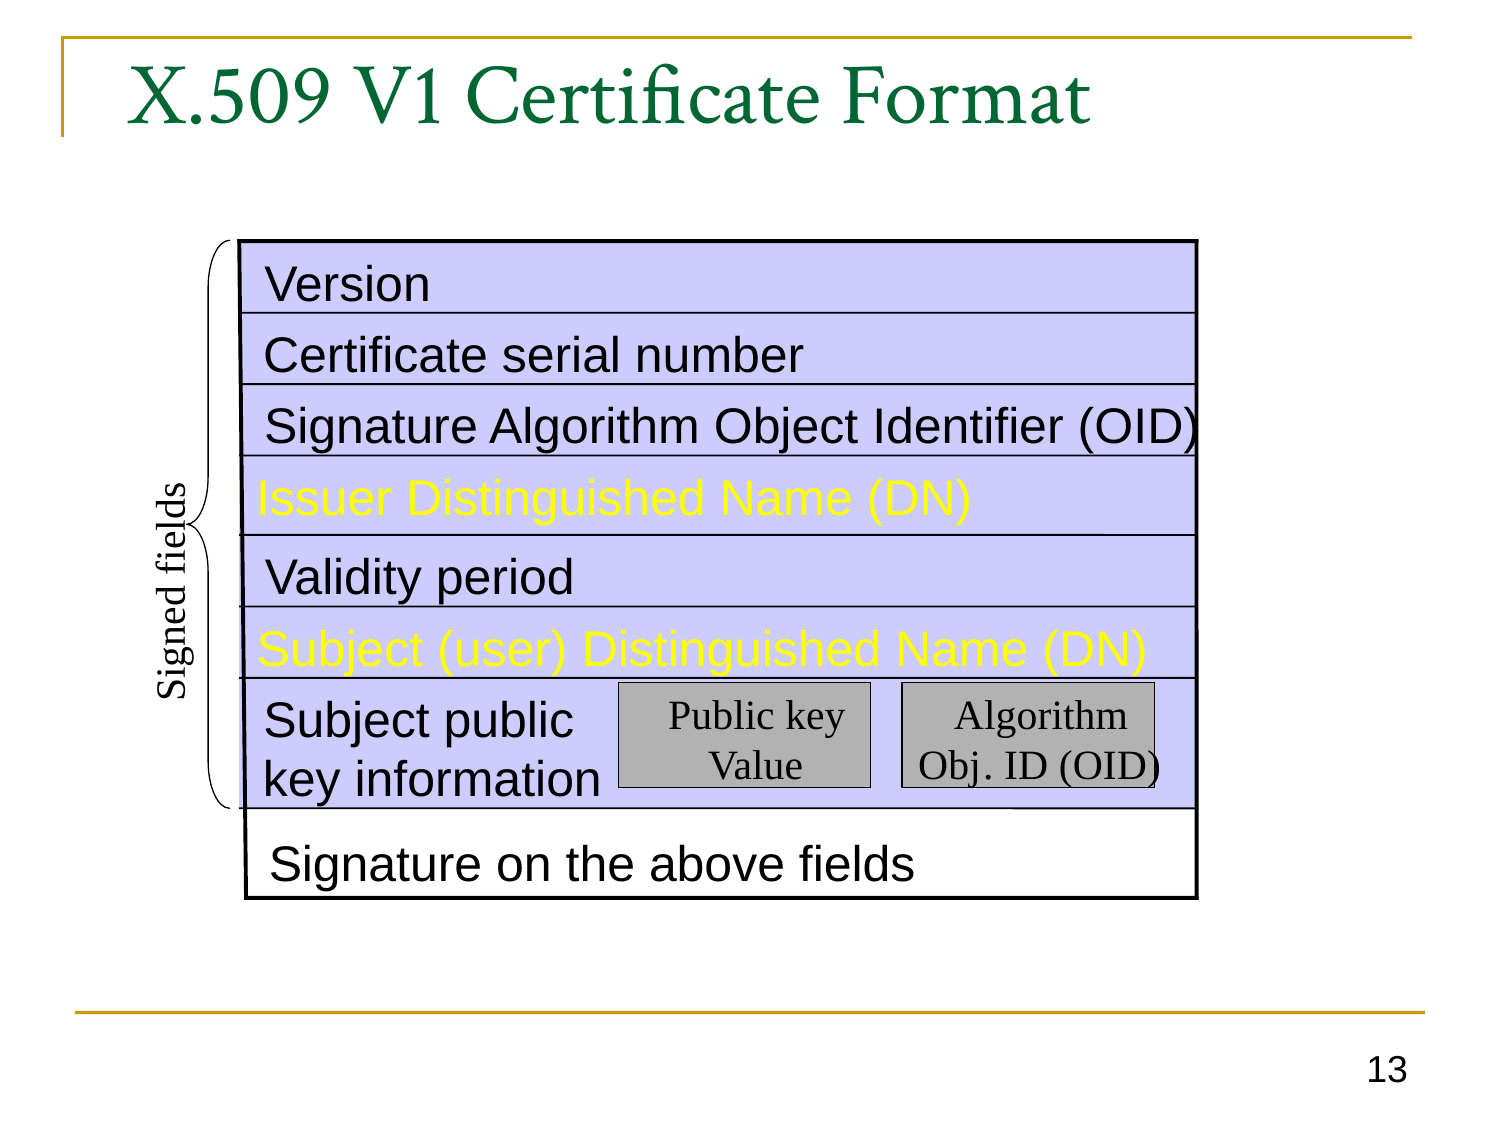

# X.509 V1 Certificate Format

Version

Certificate serial number

Signature Algorithm Object Identifier (OID)

Issuer Distinguished Name (DN)

Validity period
Signed fields

Subject (user) Distinguished Name (DN)

Public key
Algorithm
Subject public
Value
Obj
. ID (OID)
key information

Signature on the above fields

13